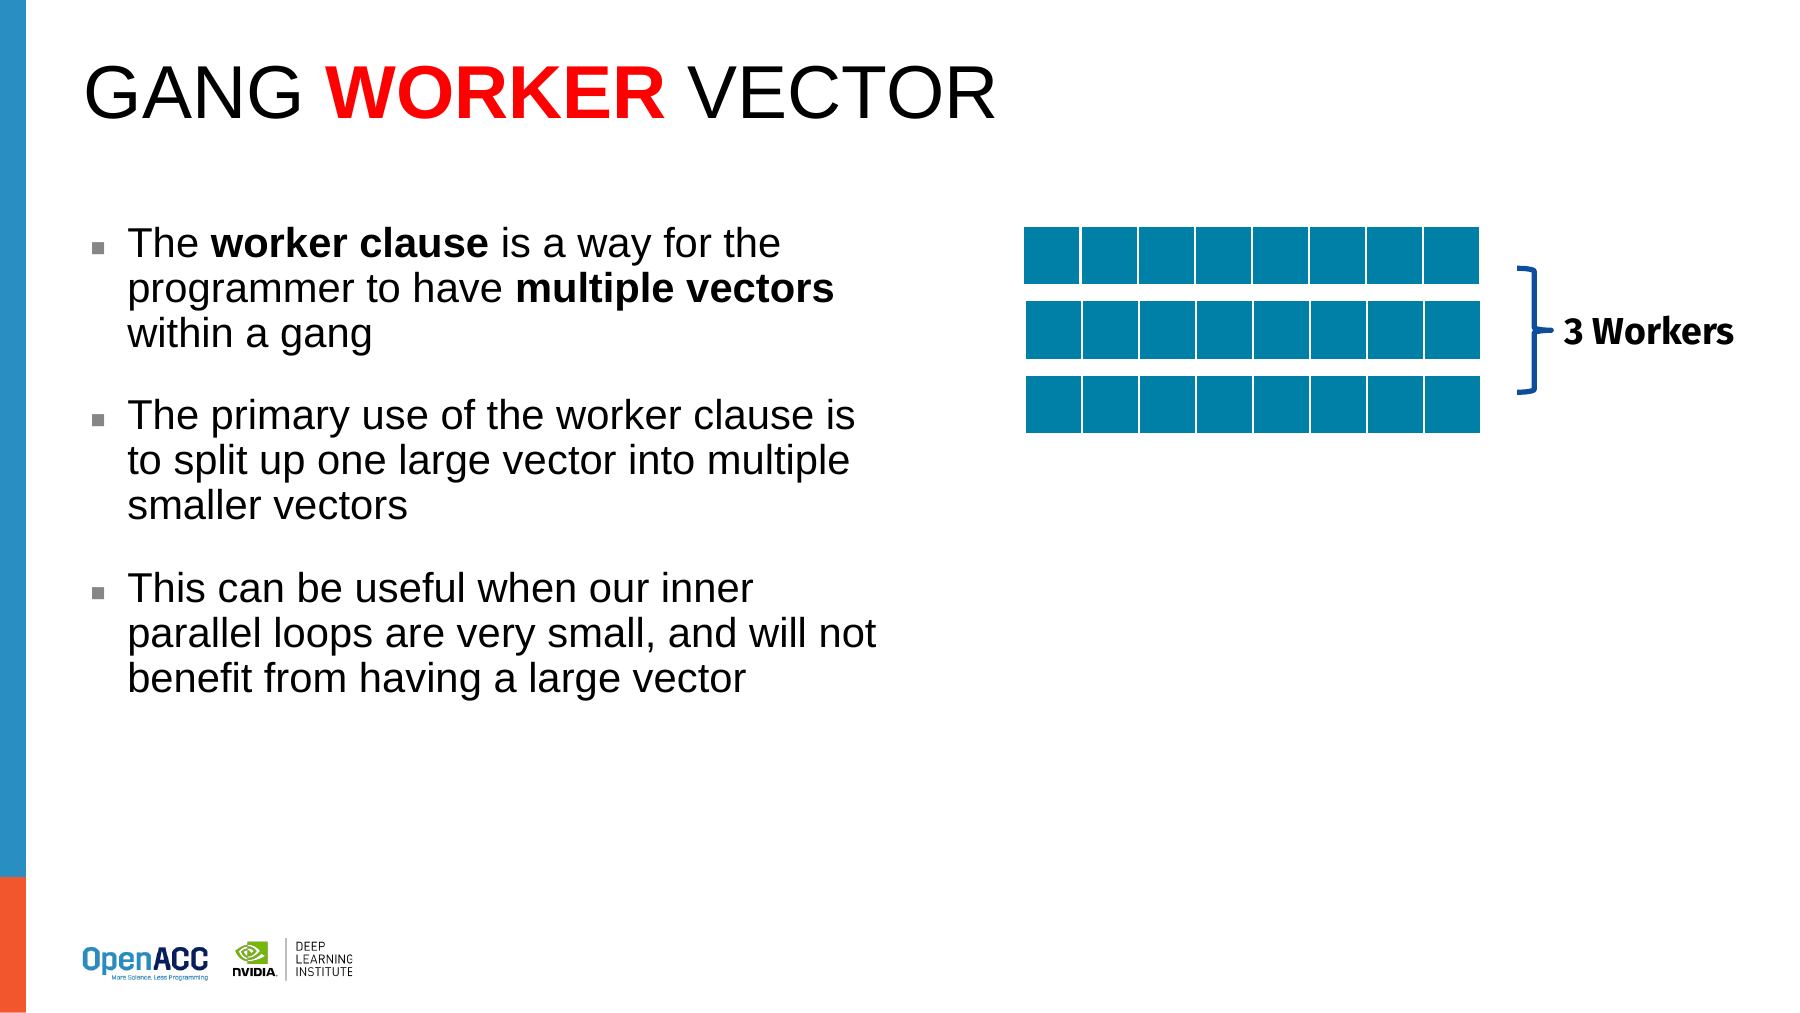

# GANG WORKER VECTOR
The worker clause is a way for the programmer to have multiple vectors within a gang
The primary use of the worker clause is to split up one large vector into multiple smaller vectors
This can be useful when our inner parallel loops are very small, and will not benefit from having a large vector

3 Workers